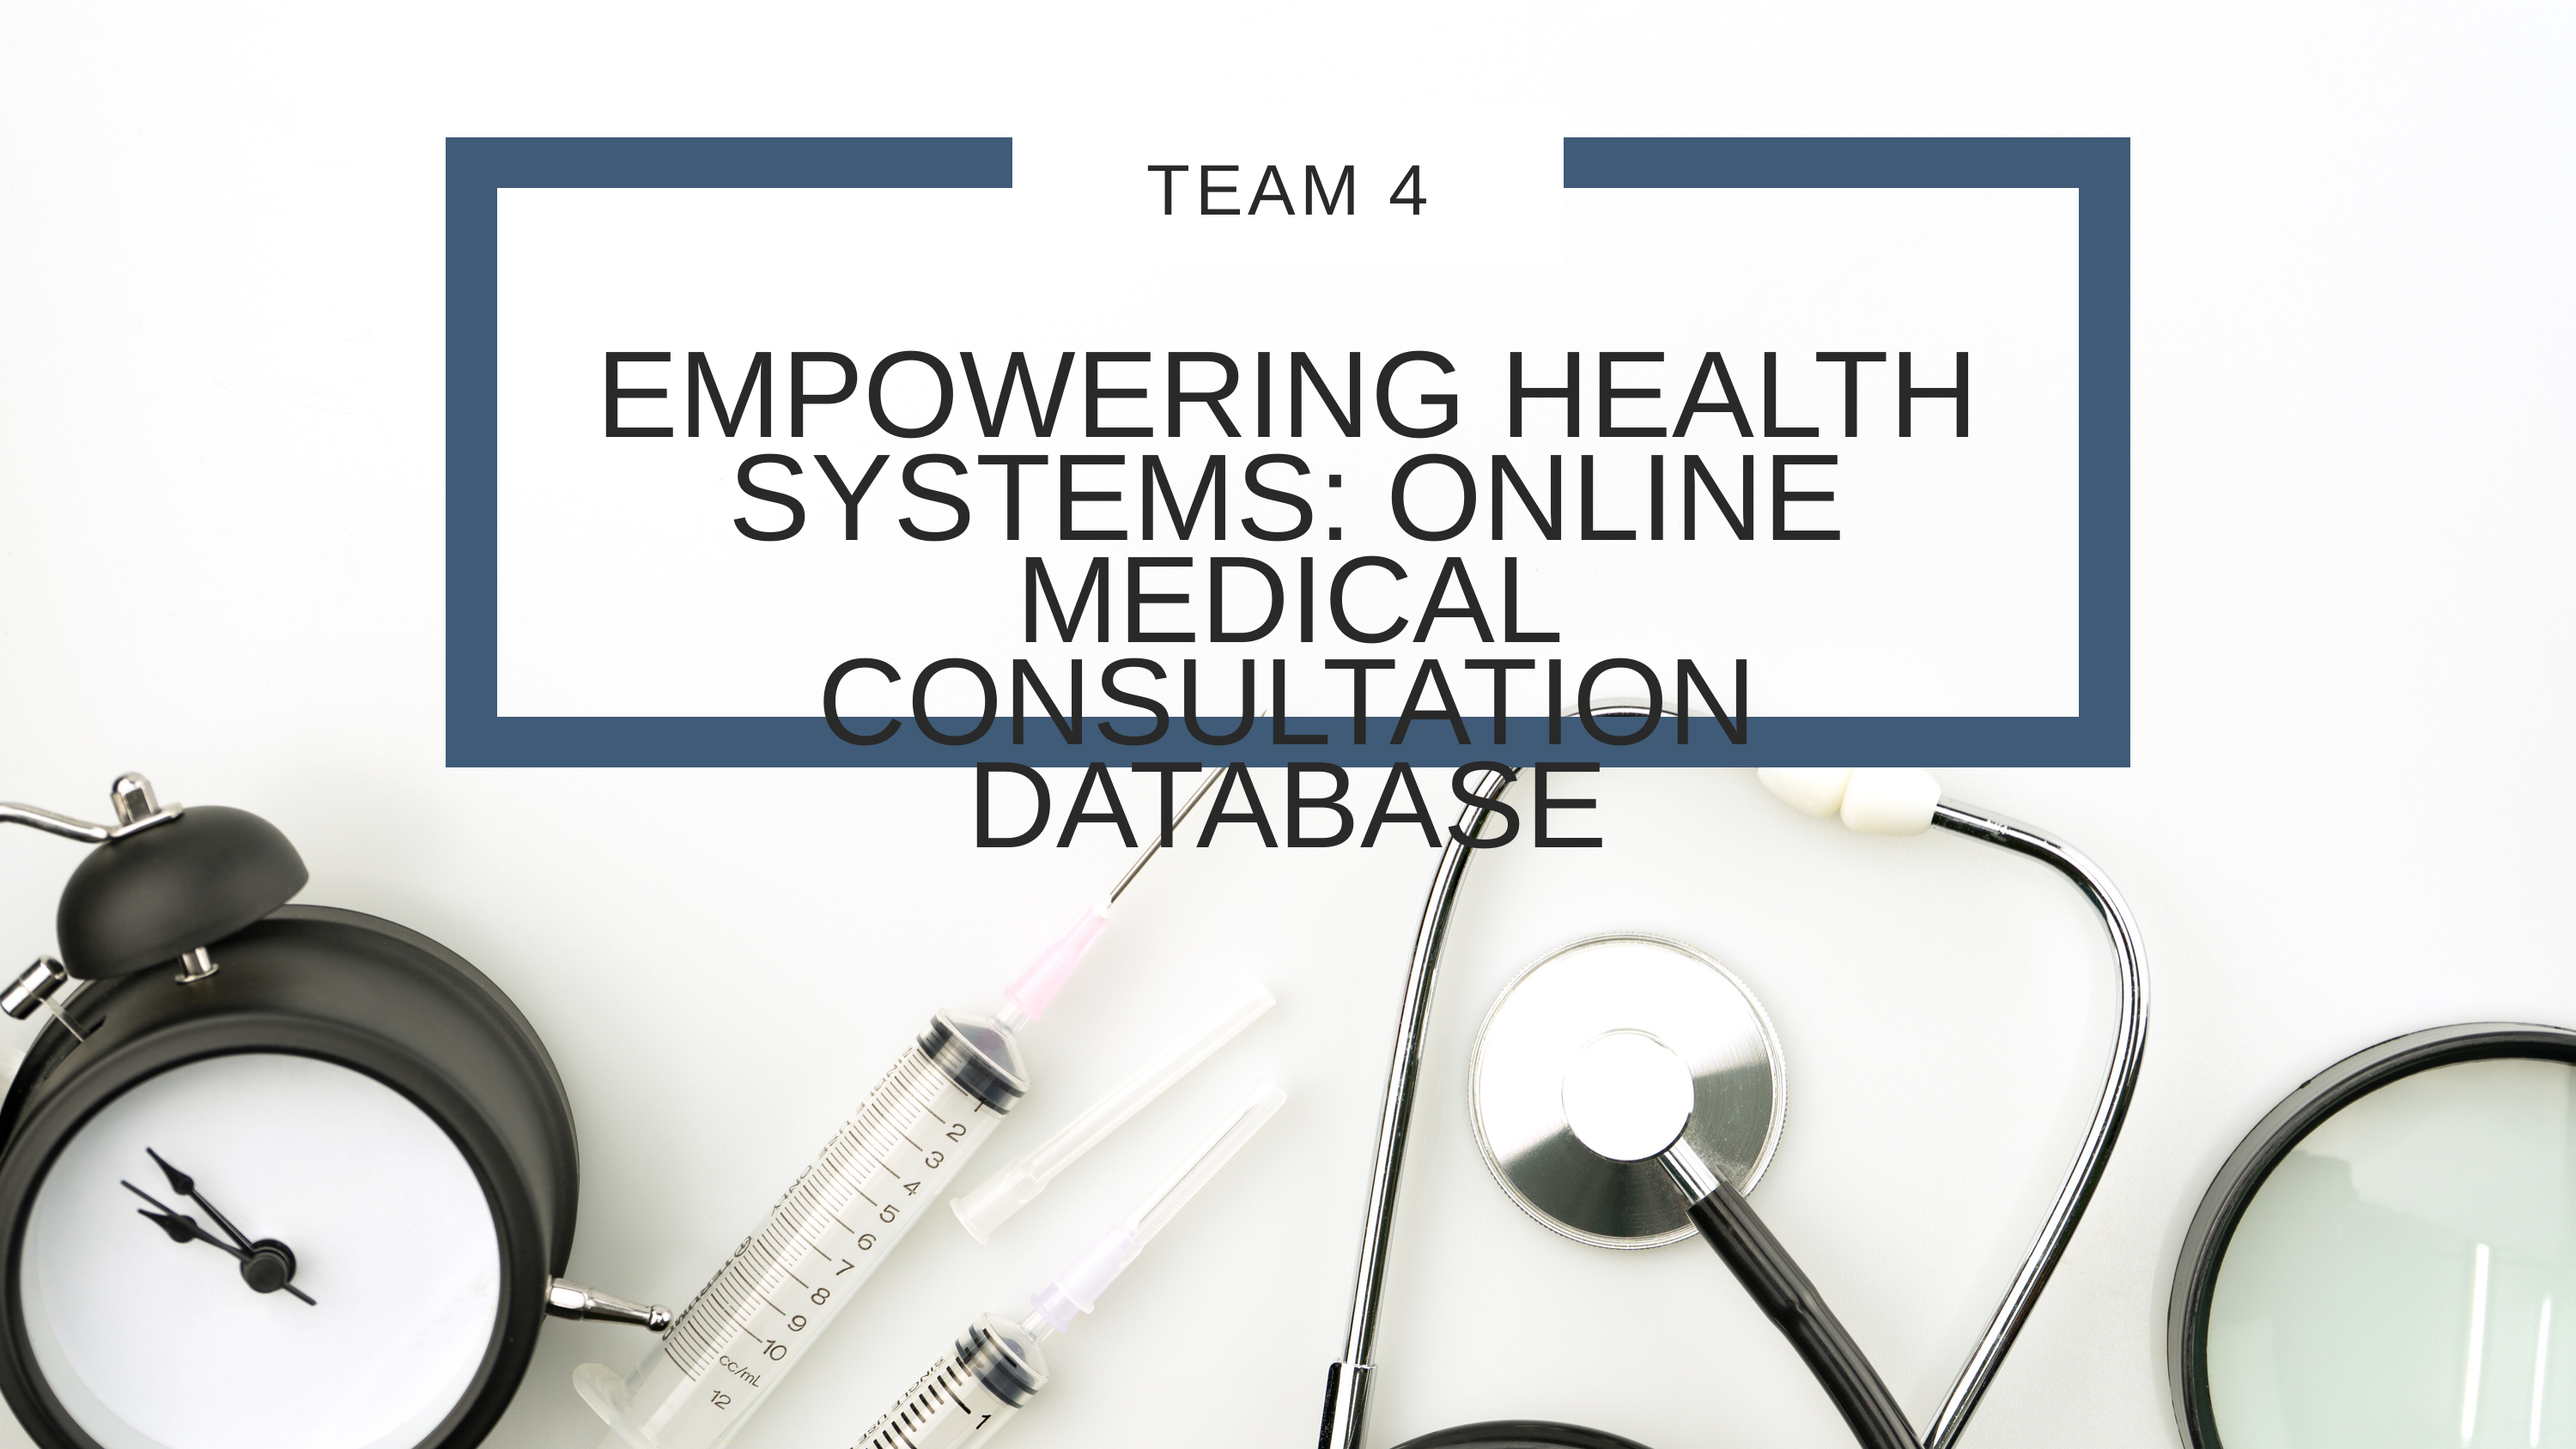

TEAM 4
EMPOWERING HEALTH SYSTEMS: ONLINE MEDICAL CONSULTATION DATABASE